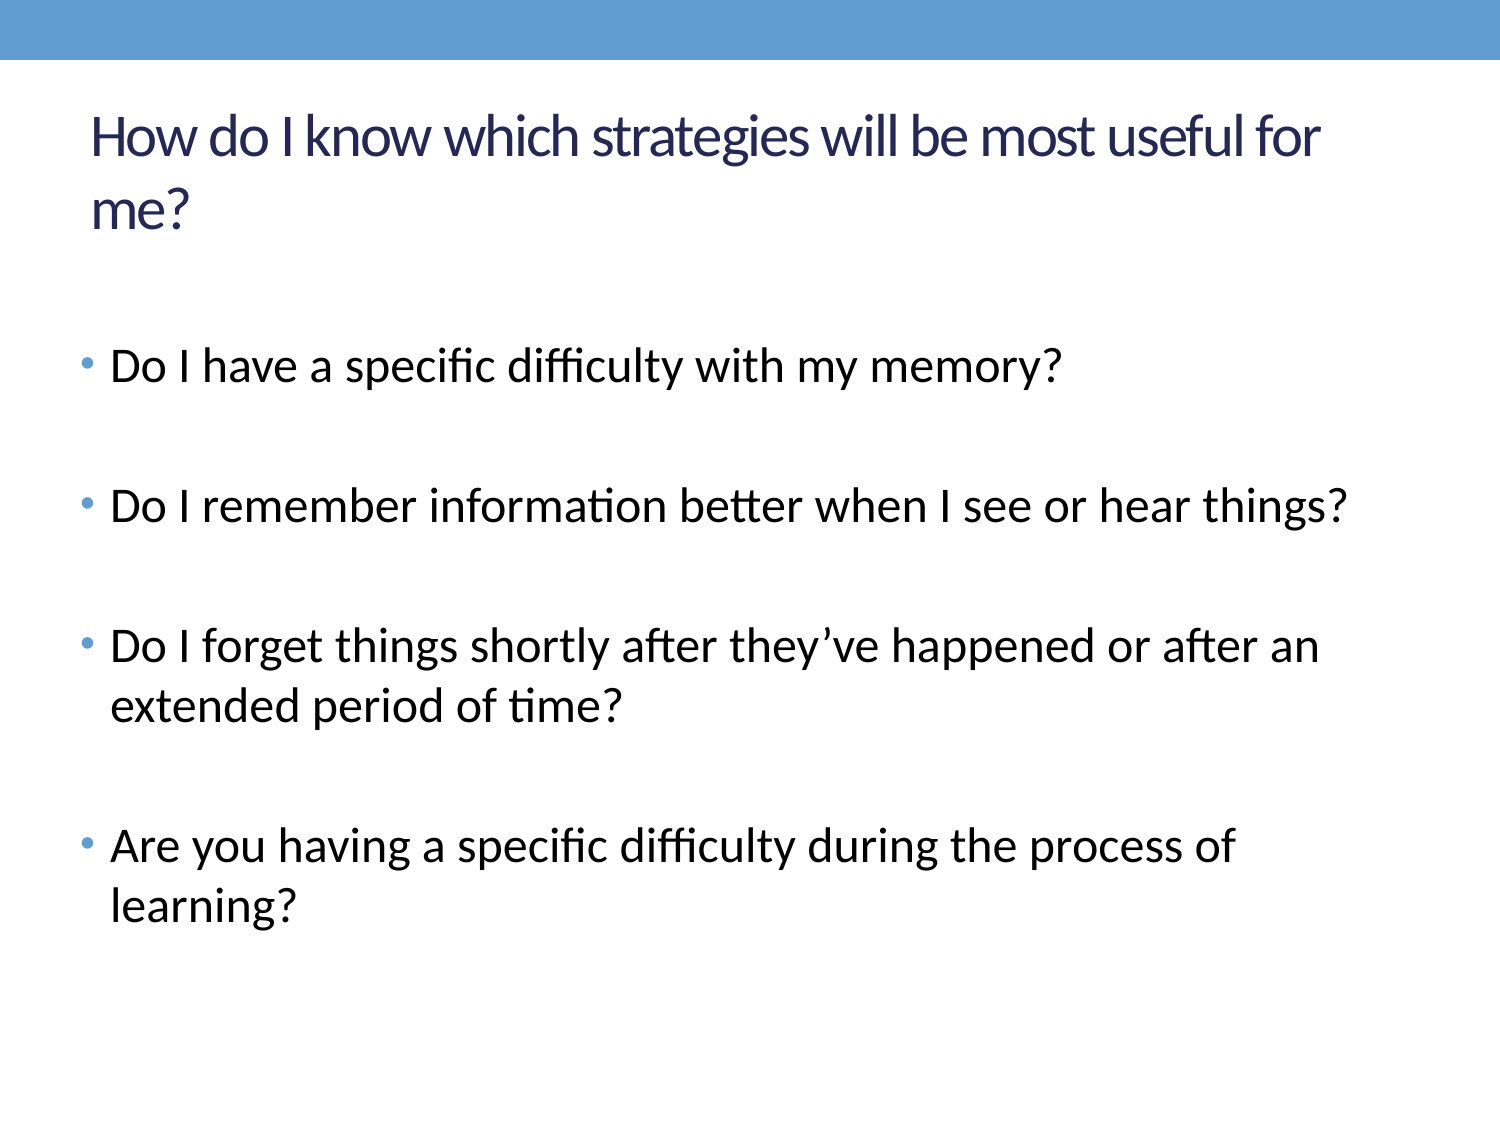

# How do I know which strategies will be most useful for me?
Do I have a specific difficulty with my memory?

Do I remember information better when I see or hear things?

Do I forget things shortly after they’ve happened or after an extended period of time?

Are you having a specific difficulty during the process of learning?